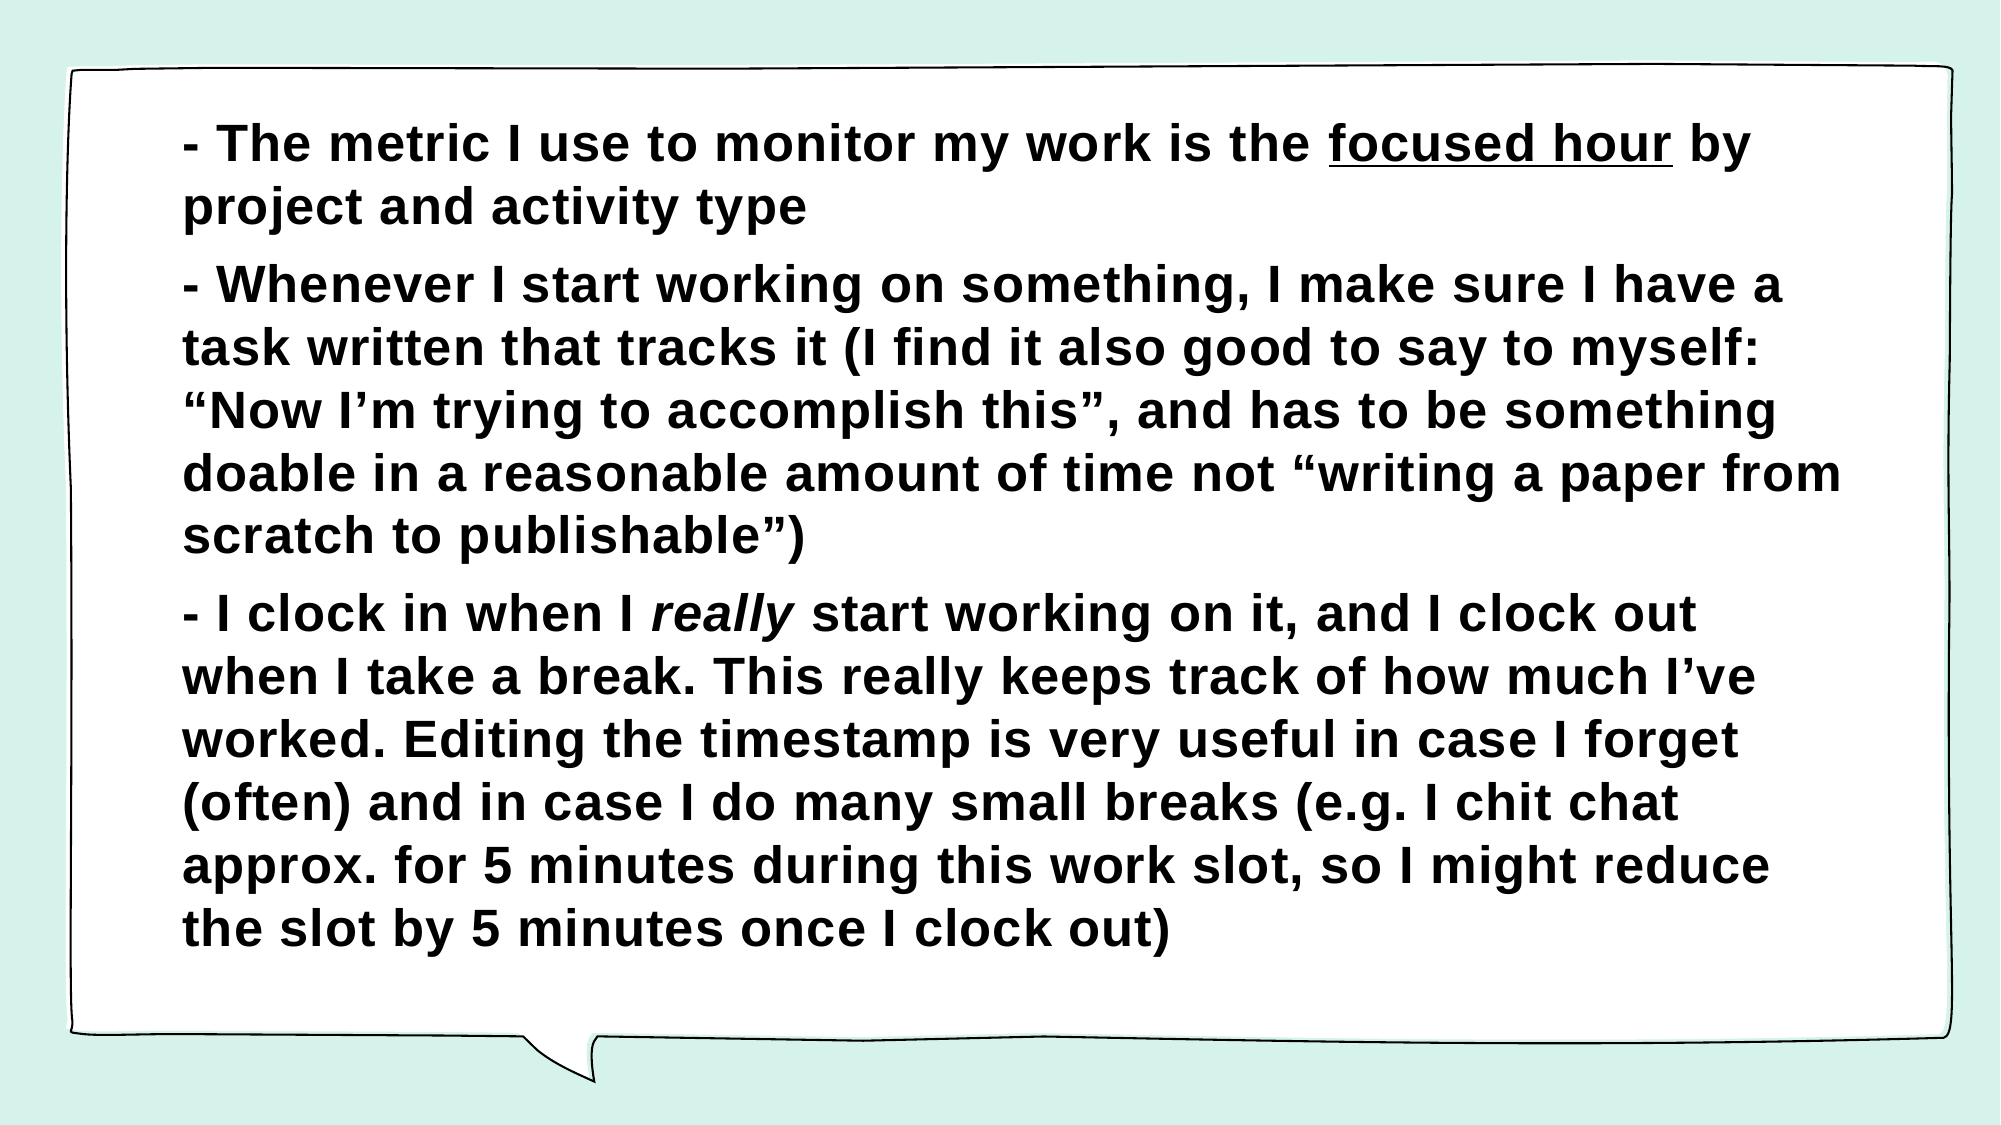

- The metric I use to monitor my work is the focused hour by project and activity type
- Whenever I start working on something, I make sure I have a task written that tracks it (I find it also good to say to myself: “Now I’m trying to accomplish this”, and has to be something doable in a reasonable amount of time not “writing a paper from scratch to publishable”)
- I clock in when I really start working on it, and I clock out when I take a break. This really keeps track of how much I’ve worked. Editing the timestamp is very useful in case I forget (often) and in case I do many small breaks (e.g. I chit chat approx. for 5 minutes during this work slot, so I might reduce the slot by 5 minutes once I clock out)